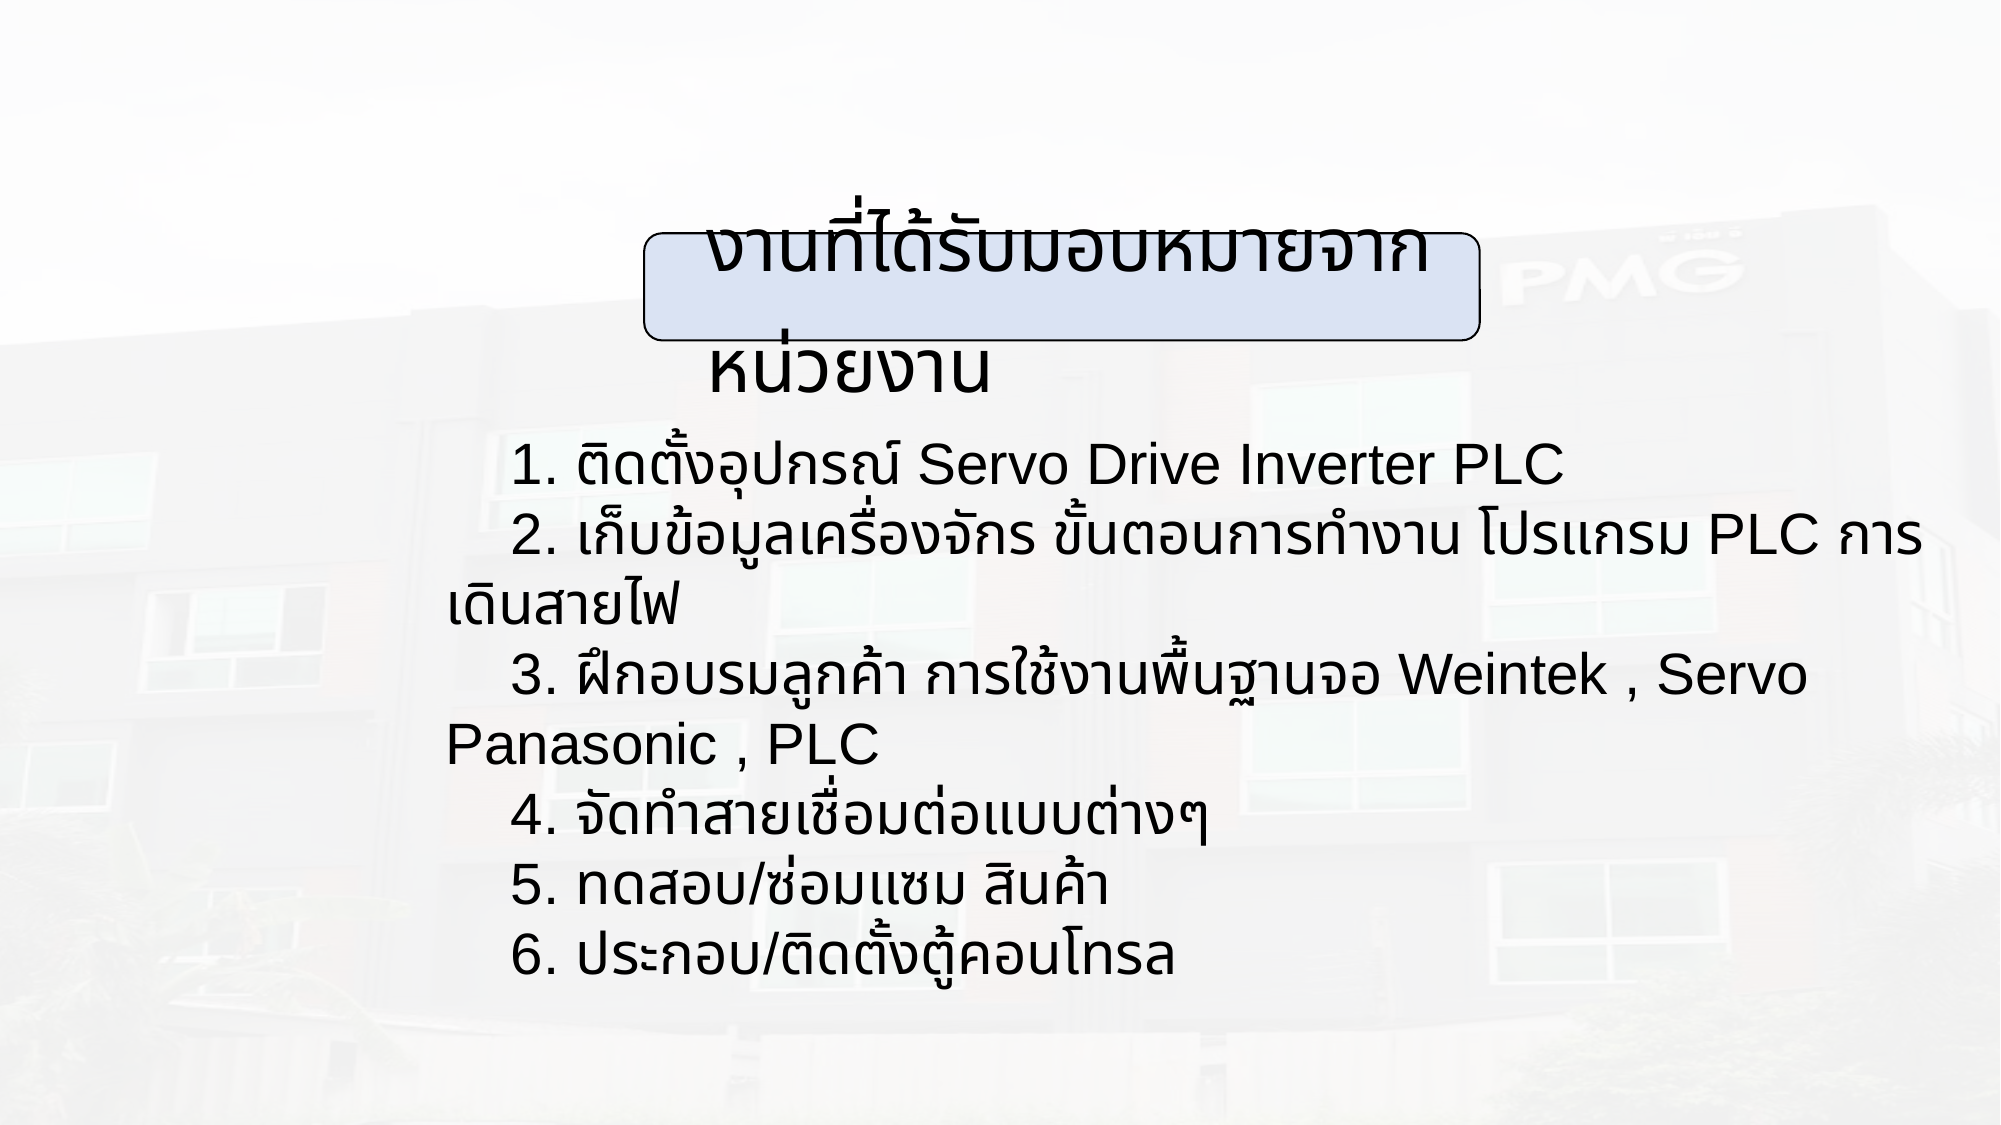

งานที่ได้รับมอบหมายจากหน่วยงาน
    1. ติดตั้งอุปกรณ์ Servo Drive Inverter PLC
    2. เก็บข้อมูลเครื่องจักร ขั้นตอนการทำงาน โปรแกรม PLC การเดินสายไฟ
    3. ฝึกอบรมลูกค้า การใช้งานพื้นฐานจอ Weintek , Servo Panasonic , PLC
    4. จัดทำสายเชื่อมต่อแบบต่างๆ
    5. ทดสอบ/ซ่อมแซม สินค้า
    6. ประกอบ/ติดตั้งตู้คอนโทรล